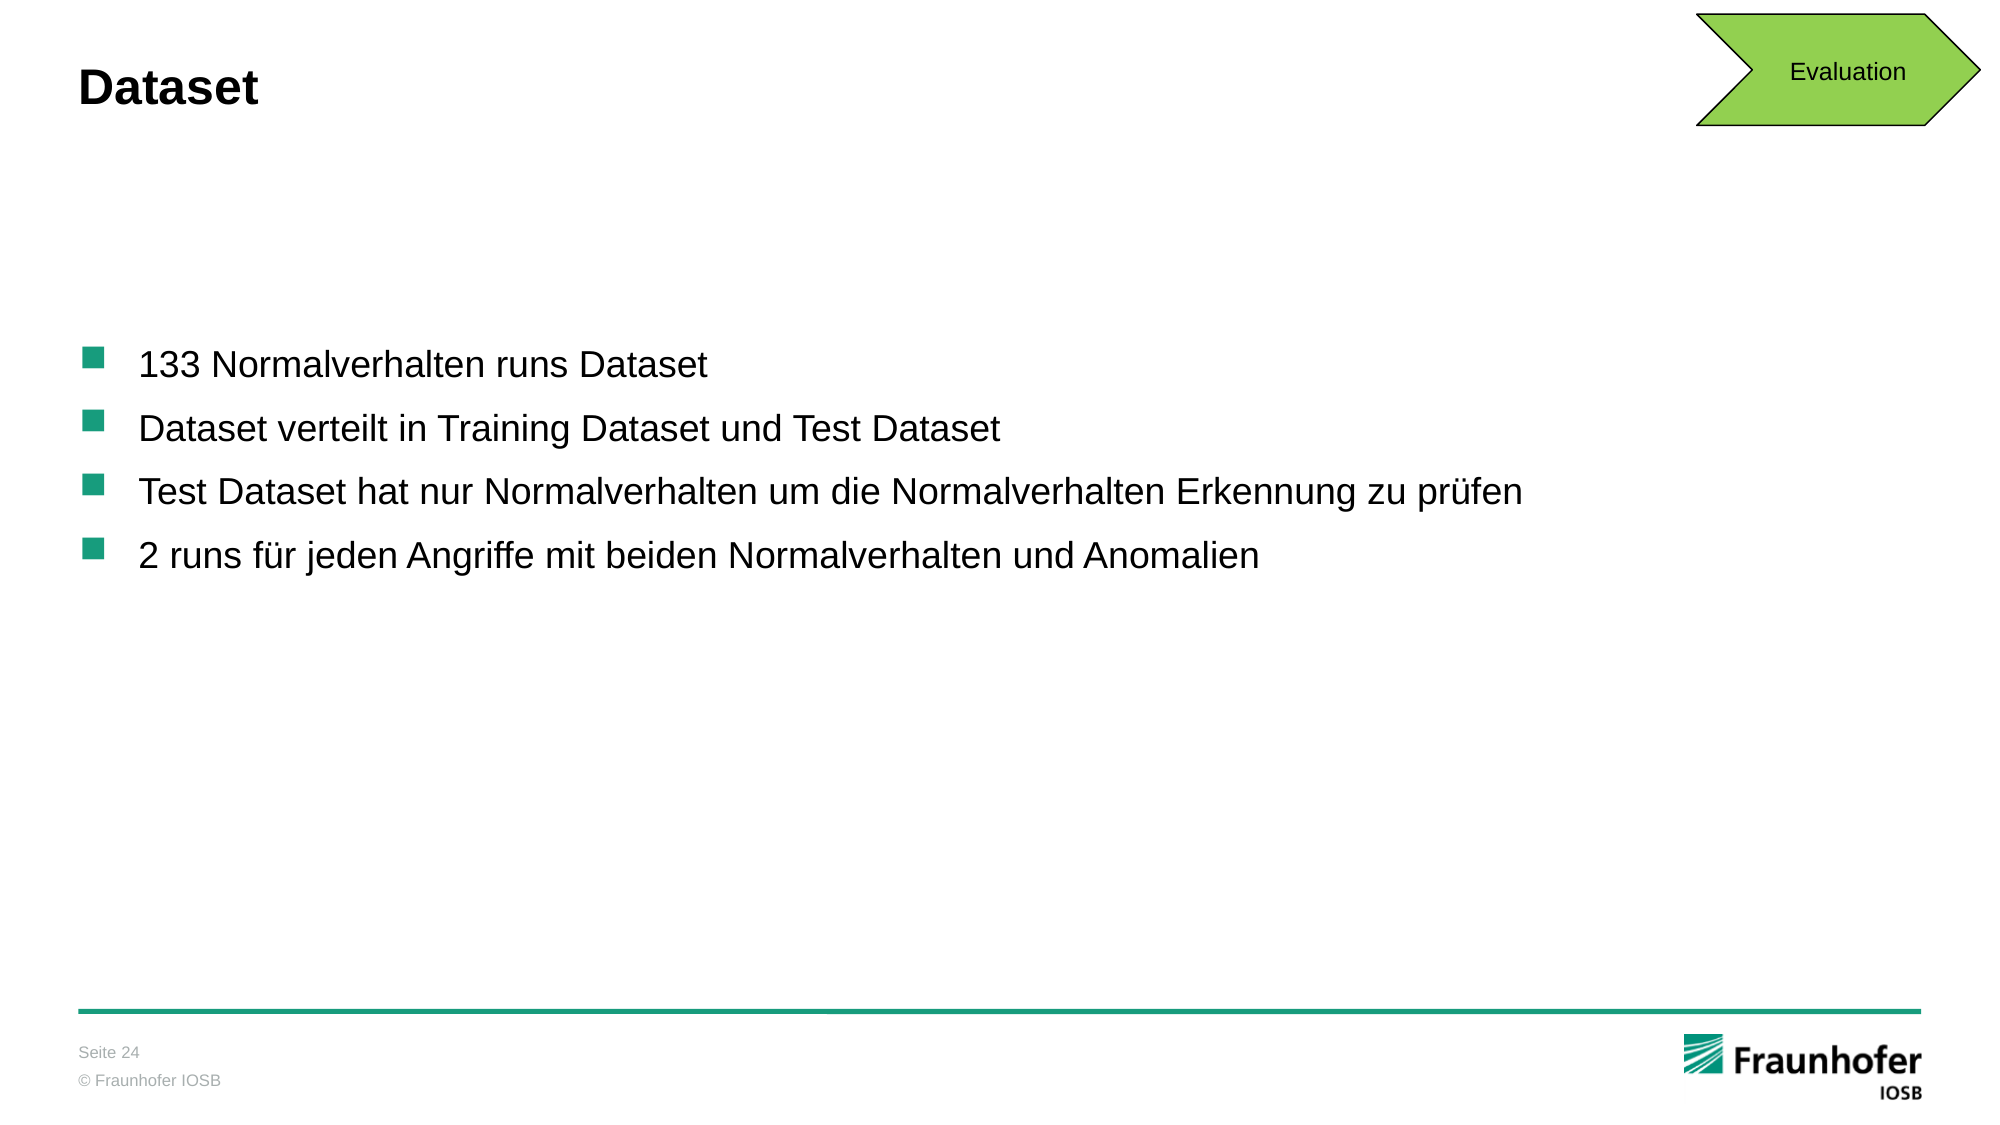

Evaluation
# Dataset
133 Normalverhalten runs Dataset
Dataset verteilt in Training Dataset und Test Dataset
Test Dataset hat nur Normalverhalten um die Normalverhalten Erkennung zu prüfen
2 runs für jeden Angriffe mit beiden Normalverhalten und Anomalien

Seite 24